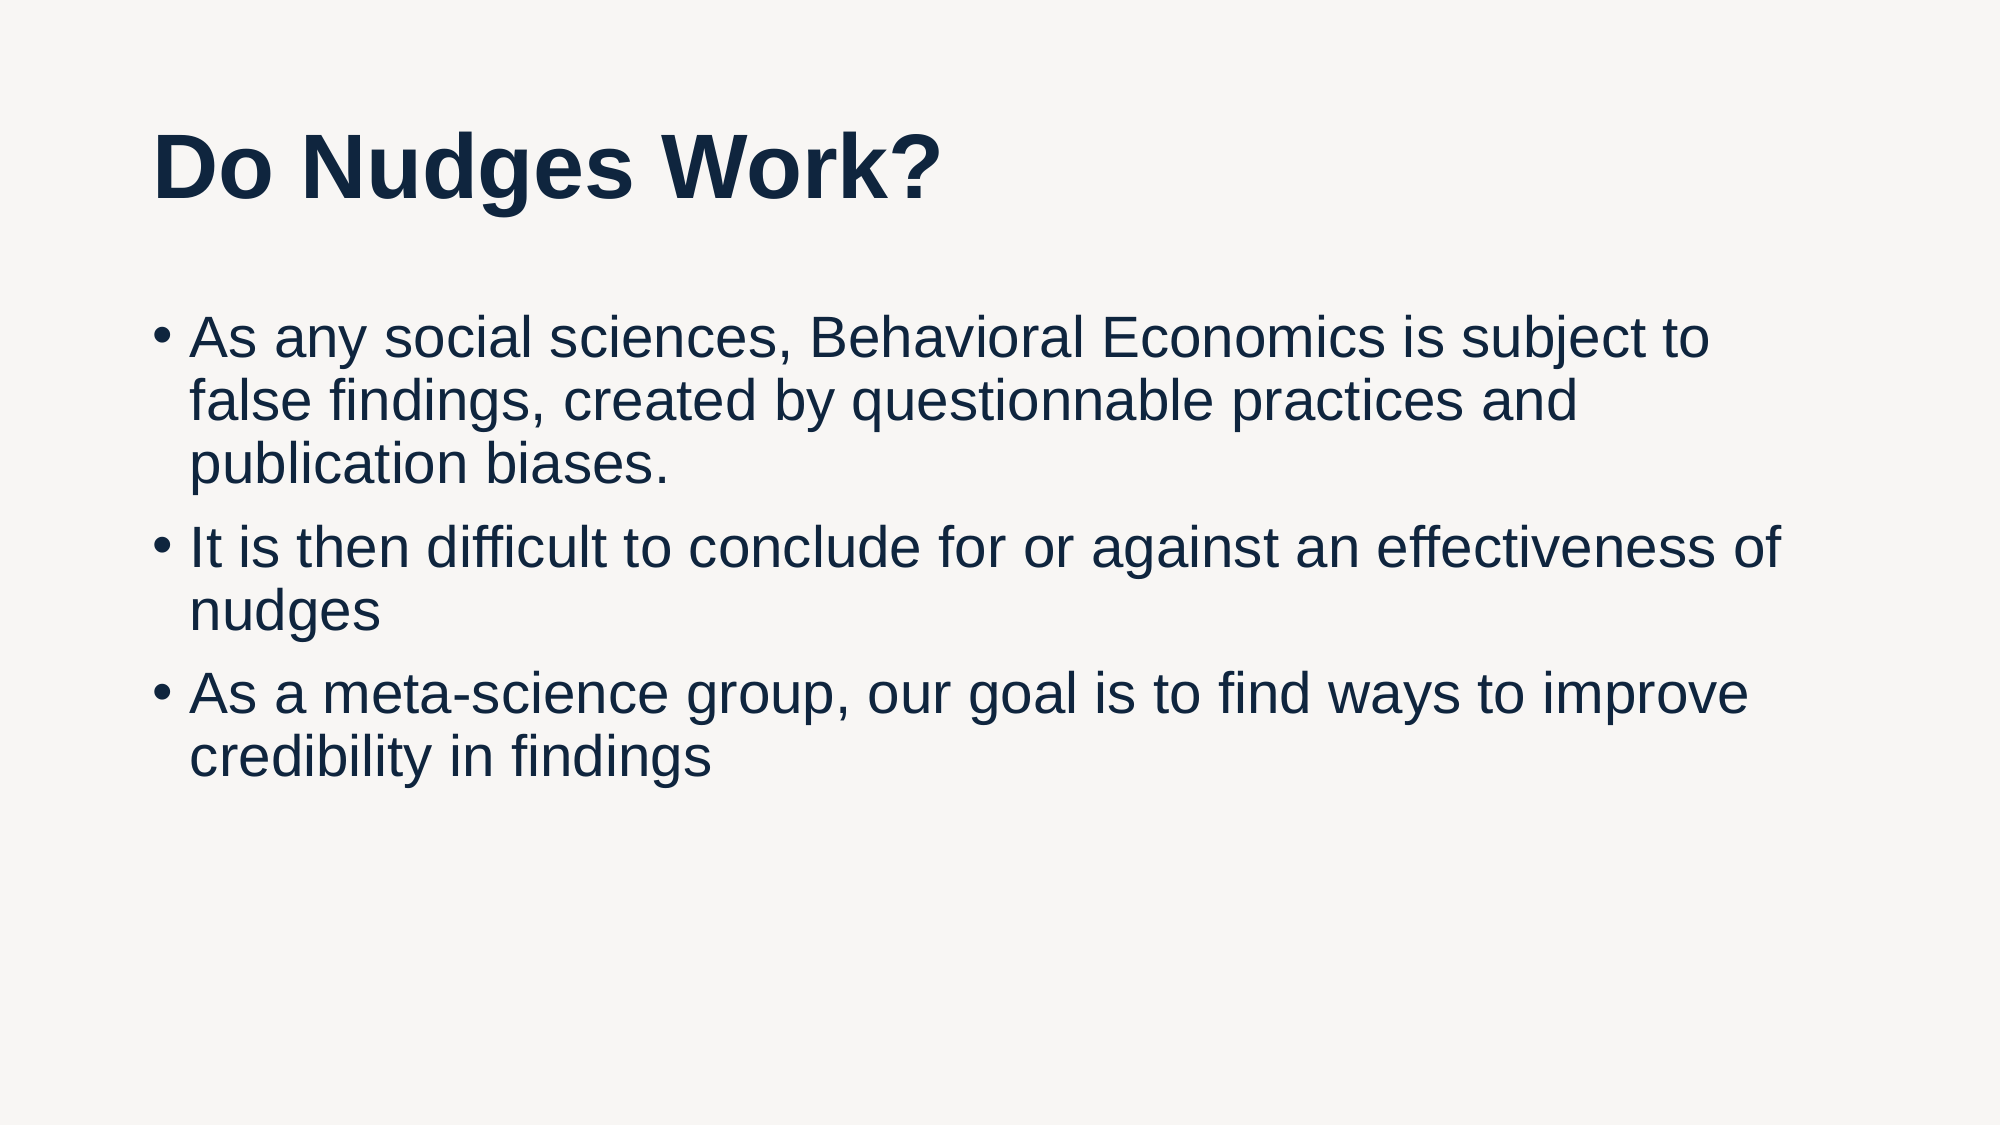

# Do Nudges Work?
As any social sciences, Behavioral Economics is subject to false findings, created by questionnable practices and publication biases.
It is then difficult to conclude for or against an effectiveness of nudges
As a meta-science group, our goal is to find ways to improve credibility in findings